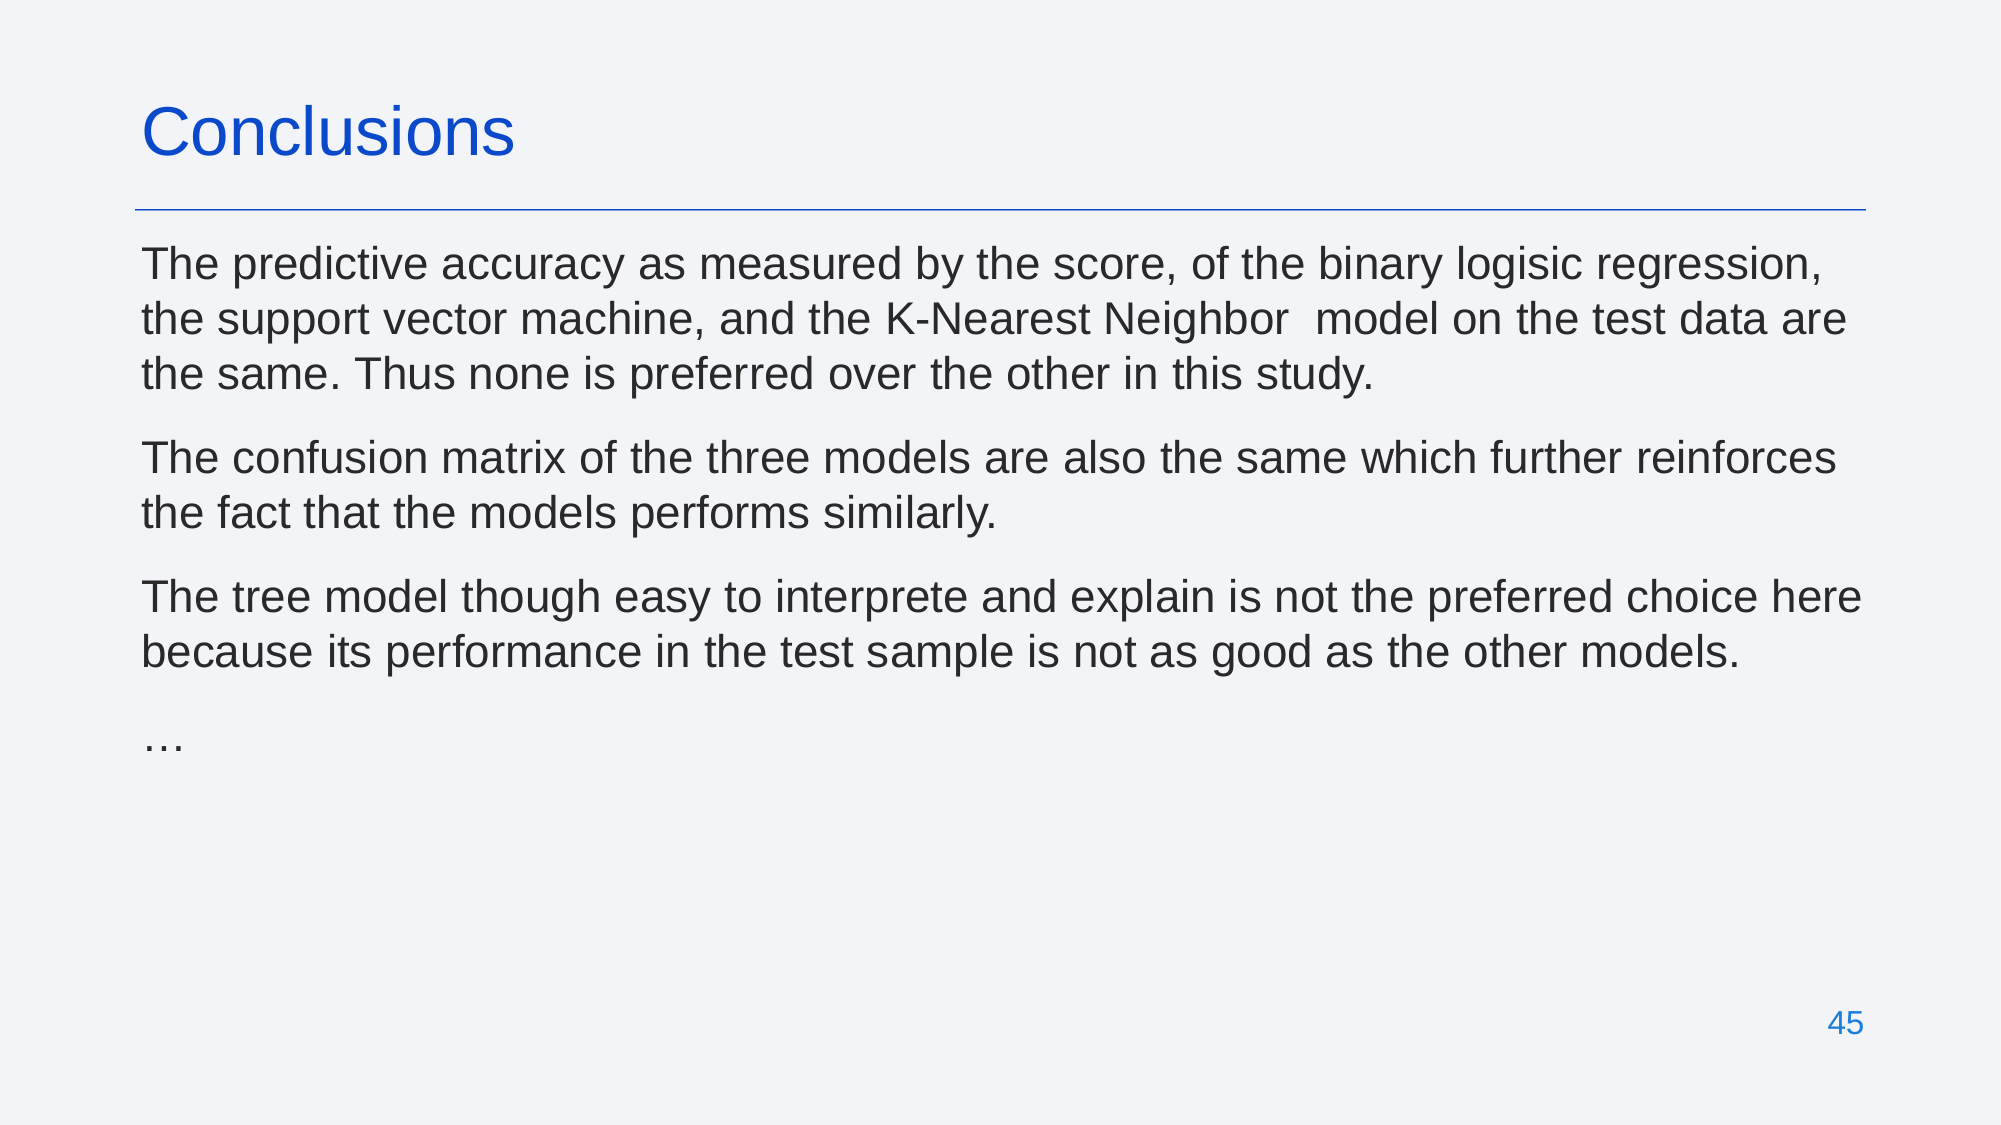

Conclusions
The predictive accuracy as measured by the score, of the binary logisic regression, the support vector machine, and the K-Nearest Neighbor  model on the test data are the same. Thus none is preferred over the other in this study.
The confusion matrix of the three models are also the same which further reinforces the fact that the models performs similarly.
The tree model though easy to interprete and explain is not the preferred choice here because its performance in the test sample is not as good as the other models.
…
45